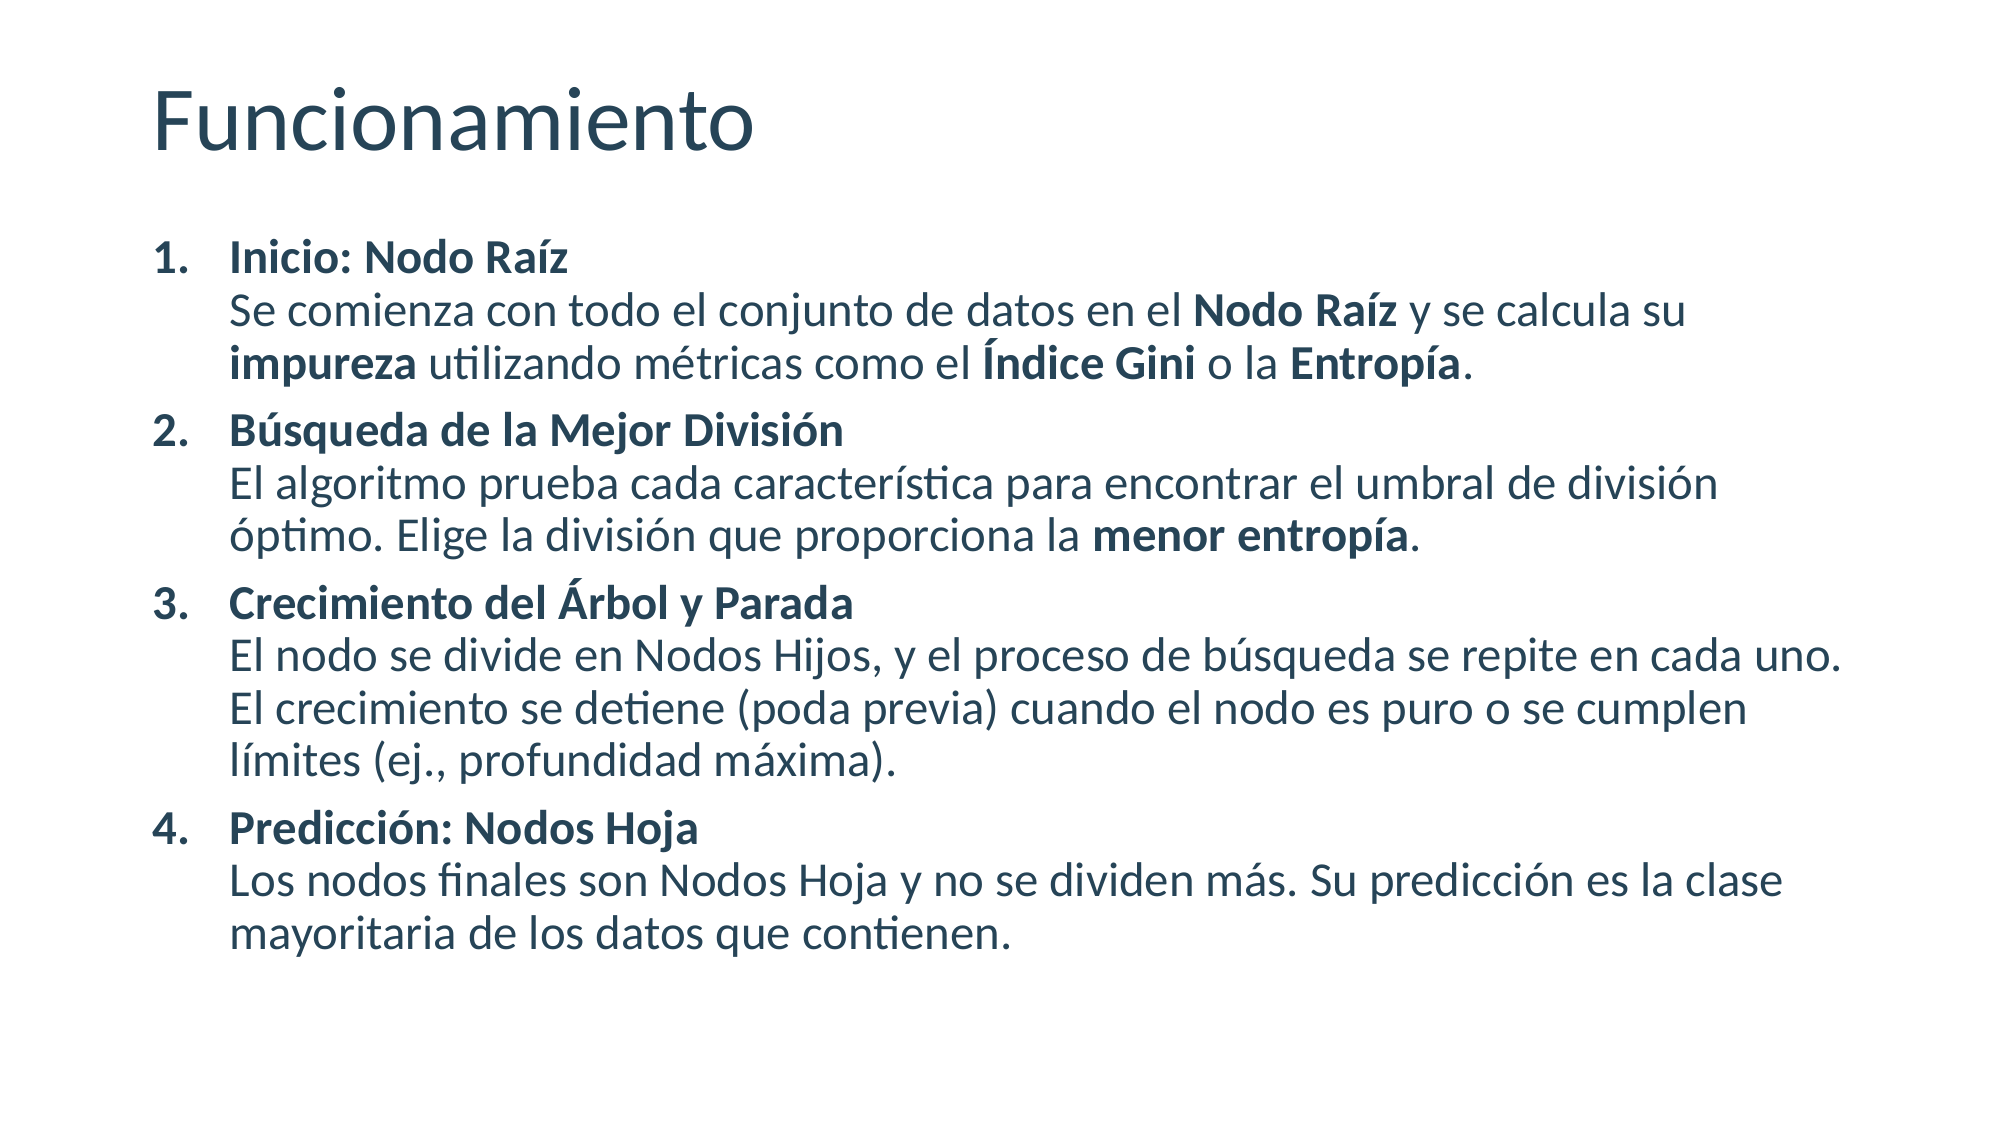

# Funcionamiento
Inicio: Nodo Raíz
Se comienza con todo el conjunto de datos en el Nodo Raíz y se calcula su impureza utilizando métricas como el Índice Gini o la Entropía.
Búsqueda de la Mejor División
El algoritmo prueba cada característica para encontrar el umbral de división óptimo. Elige la división que proporciona la menor entropía.
Crecimiento del Árbol y Parada
El nodo se divide en Nodos Hijos, y el proceso de búsqueda se repite en cada uno. El crecimiento se detiene (poda previa) cuando el nodo es puro o se cumplen límites (ej., profundidad máxima).
Predicción: Nodos Hoja
Los nodos finales son Nodos Hoja y no se dividen más. Su predicción es la clase mayoritaria de los datos que contienen.